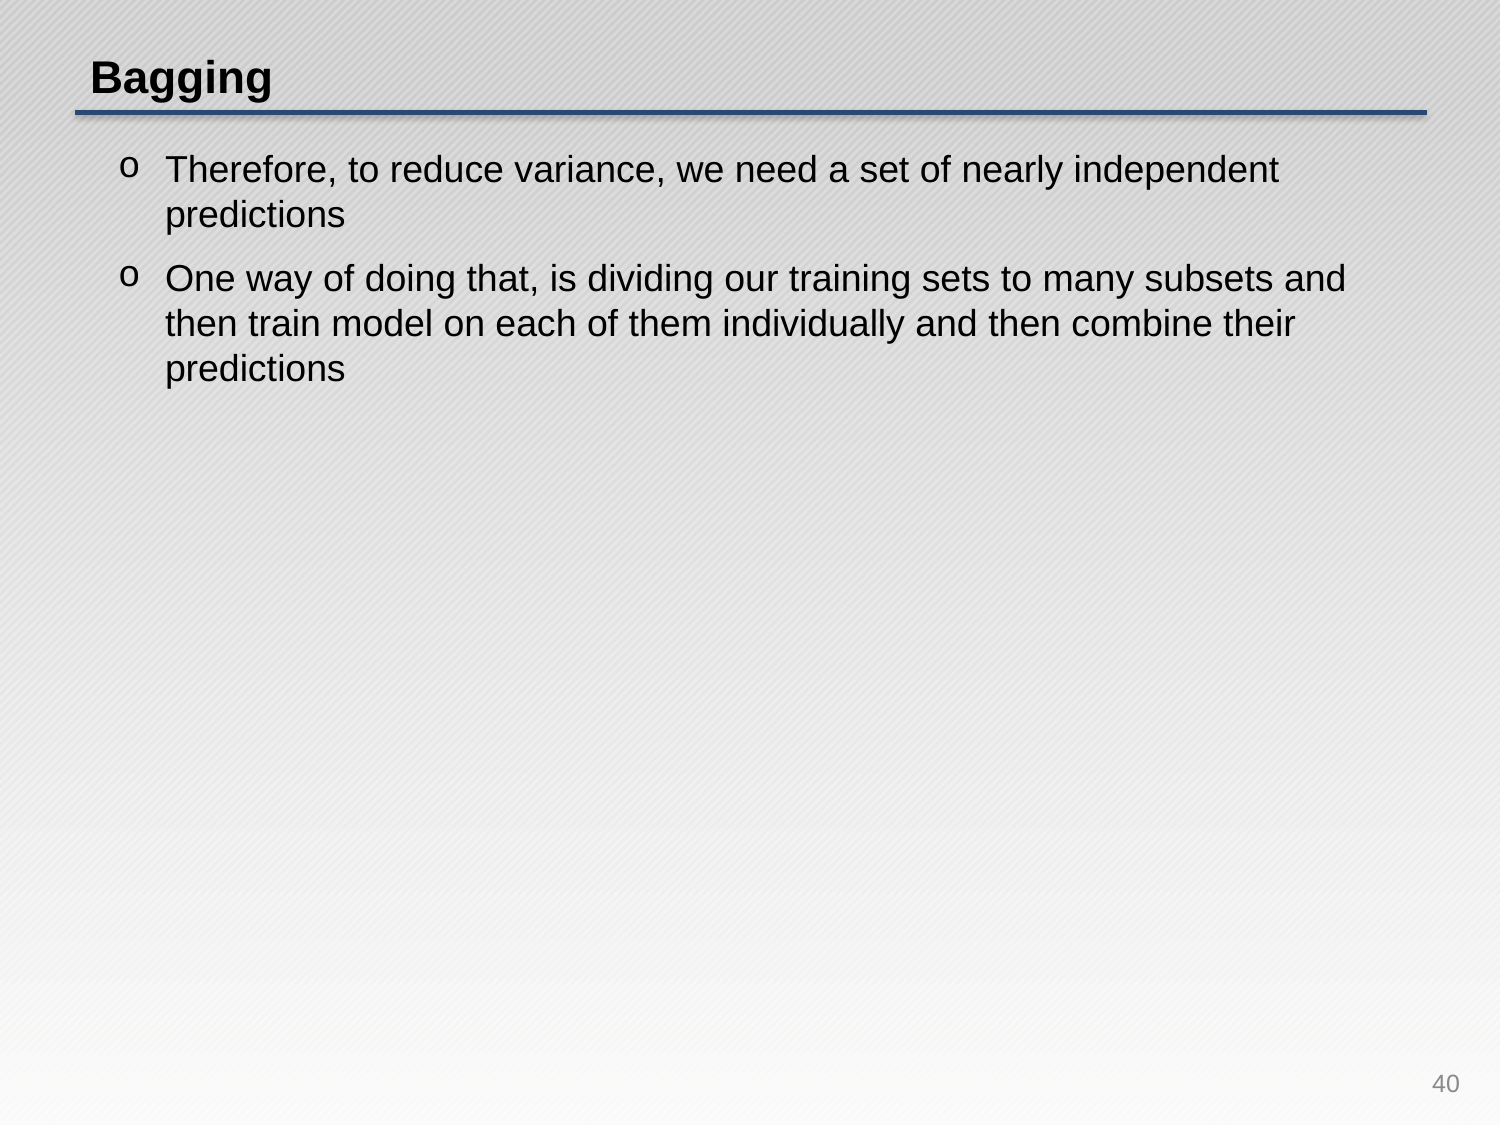

# Bagging
Therefore, to reduce variance, we need a set of nearly independent predictions
One way of doing that, is dividing our training sets to many subsets and then train model on each of them individually and then combine their predictions

40